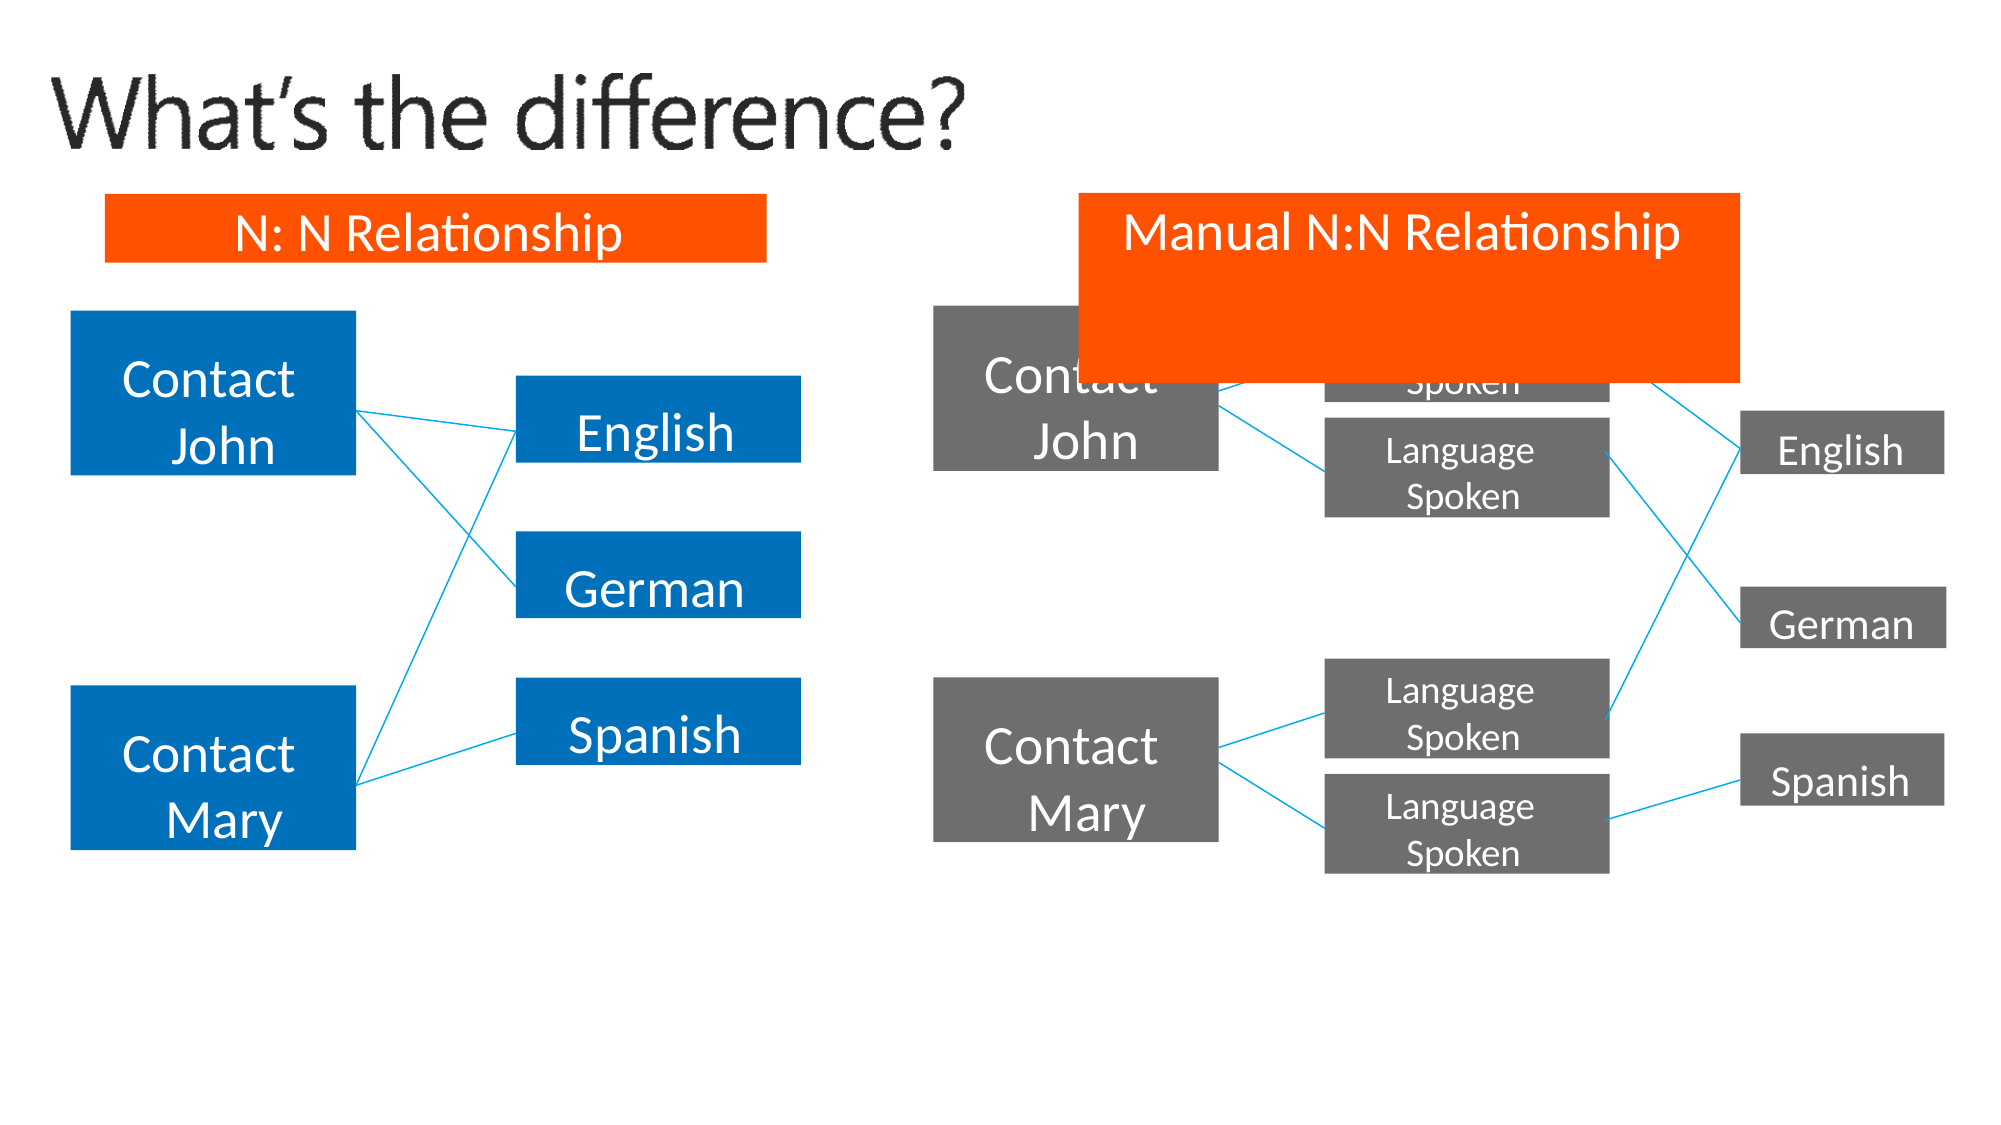

# Manual N:N Relationship
N: N Relationship
Language  Spoken
Contact  John
Contact  John

English

English
Language  Spoken
German
German
Language  Spoken
Contact  Mary
Spanish
Contact  Mary

Spanish

Language  Spoken